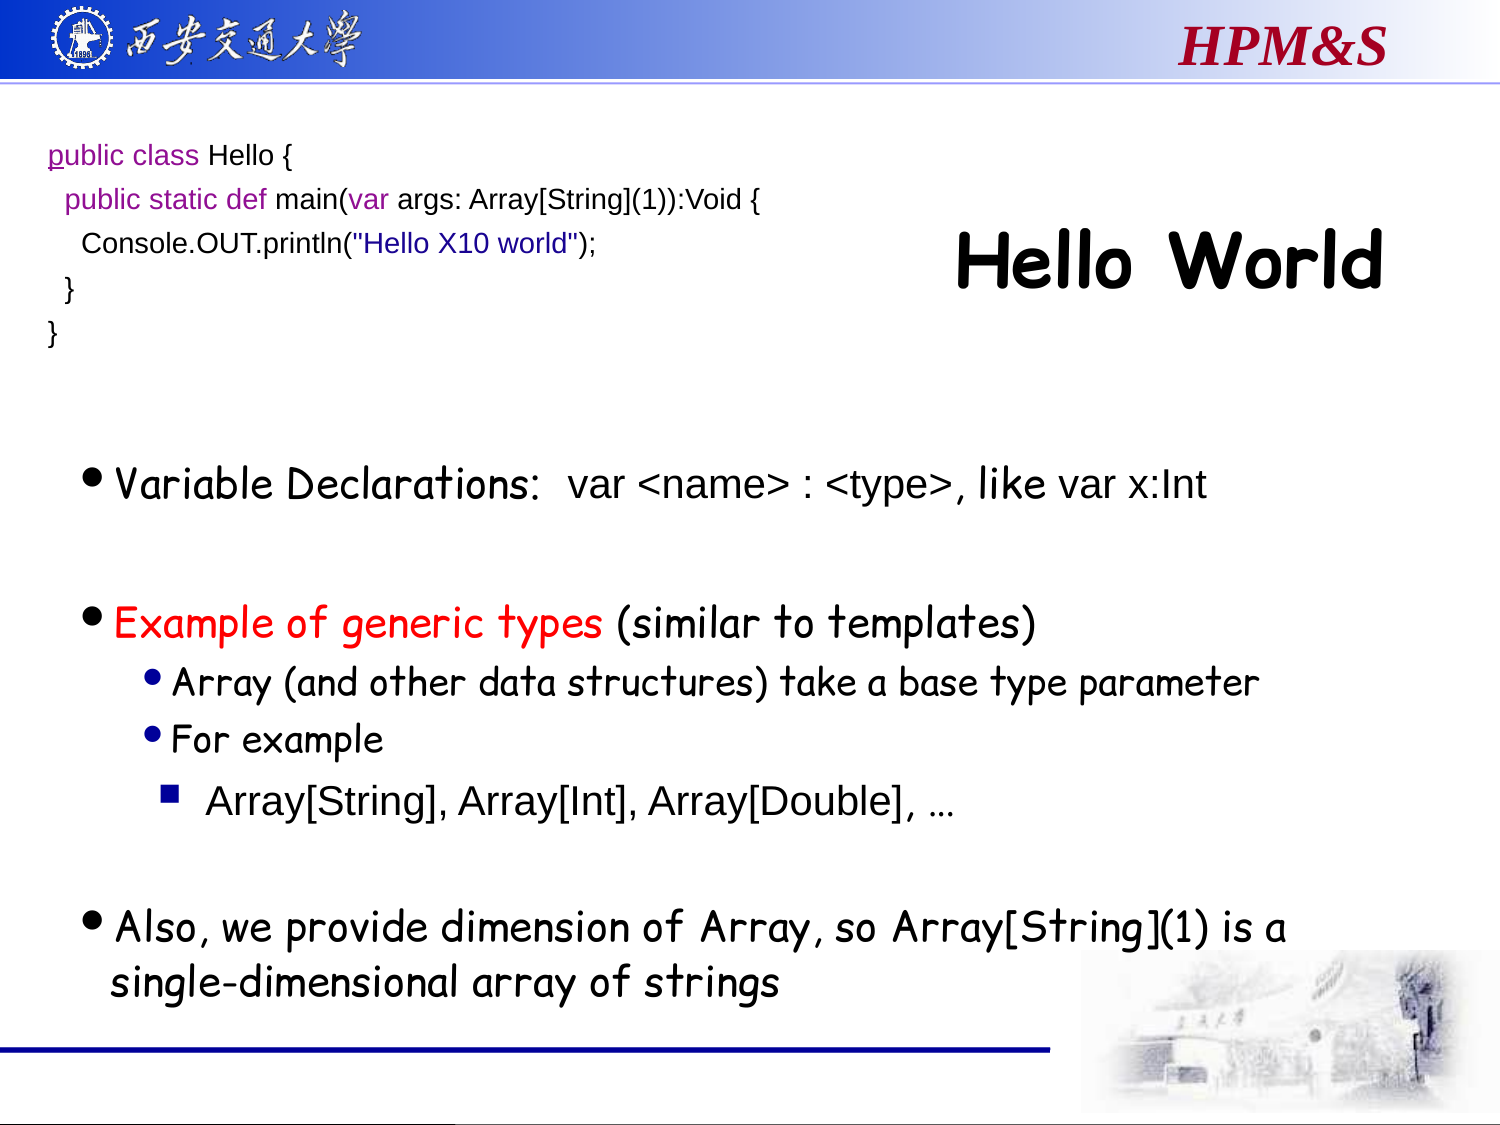

public class Hello {
  public static def main(var args: Array[String](1)):Void {
    Console.OUT.println("Hello X10 world");
  }
}
# Hello World
Variable Declarations:  var <name> : <type>, like var x:Int

Example of generic types (similar to templates)
Array (and other data structures) take a base type parameter
For example
Array[String], Array[Int], Array[Double], …

Also, we provide dimension of Array, so Array[String](1) is a single-dimensional array of strings